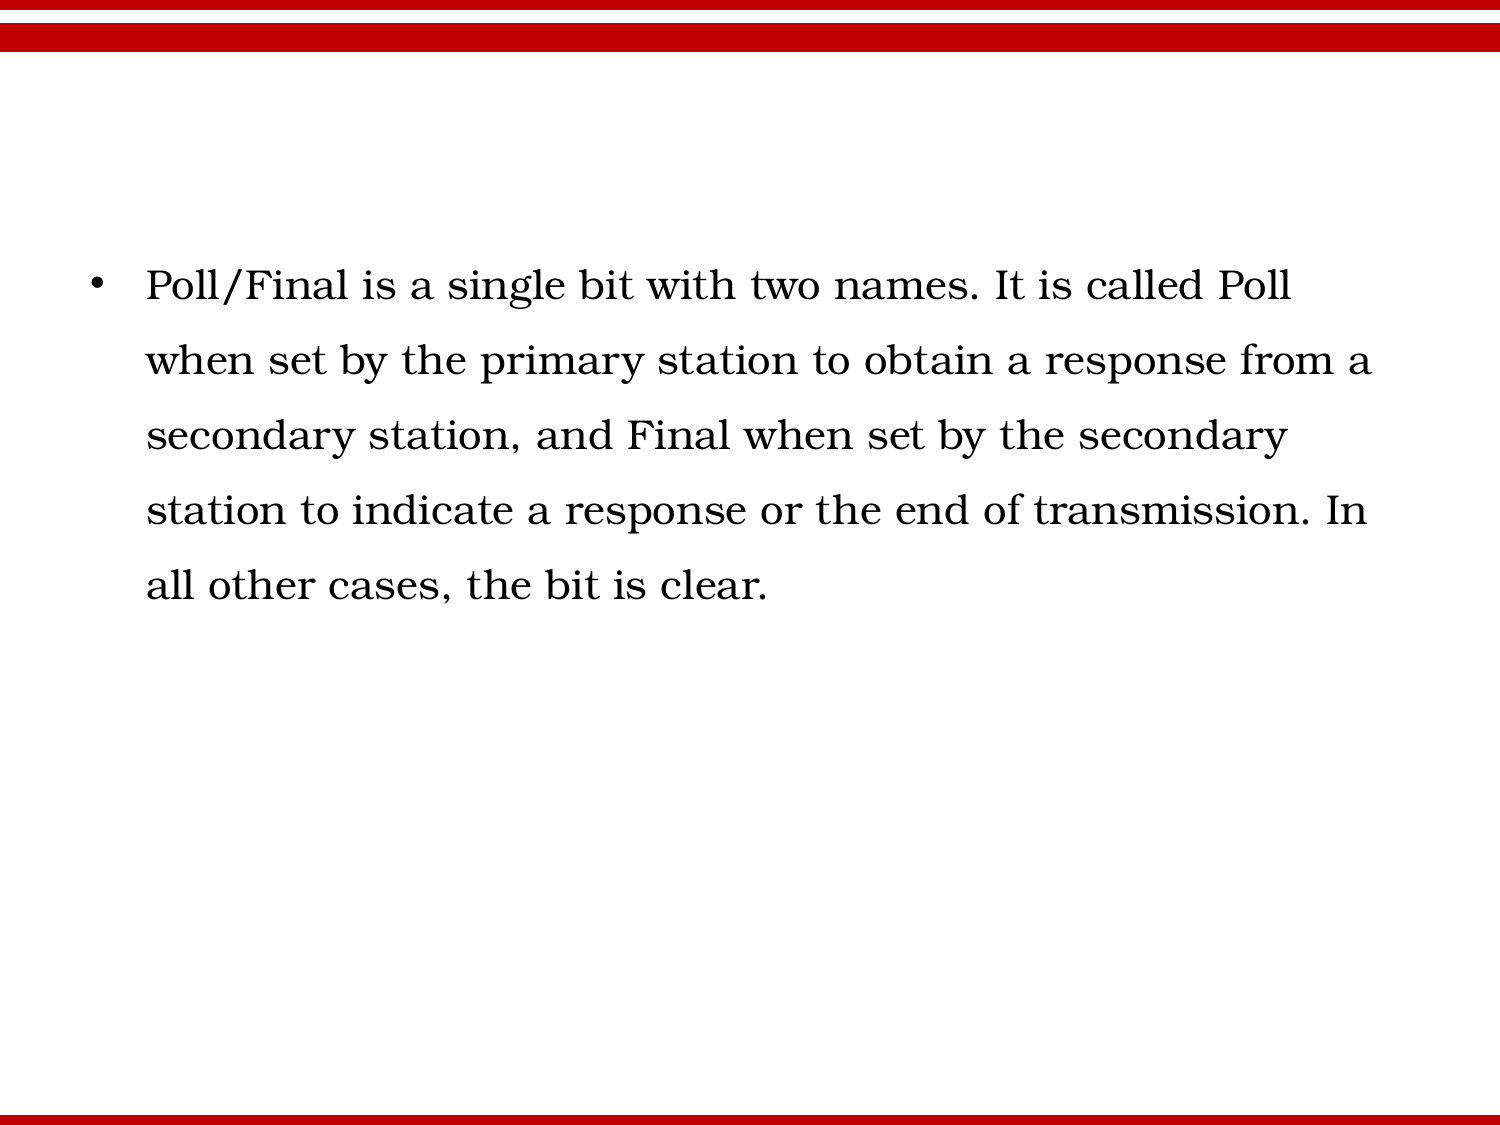

#
Poll/Final is a single bit with two names. It is called Poll when set by the primary station to obtain a response from a secondary station, and Final when set by the secondary station to indicate a response or the end of transmission. In all other cases, the bit is clear.